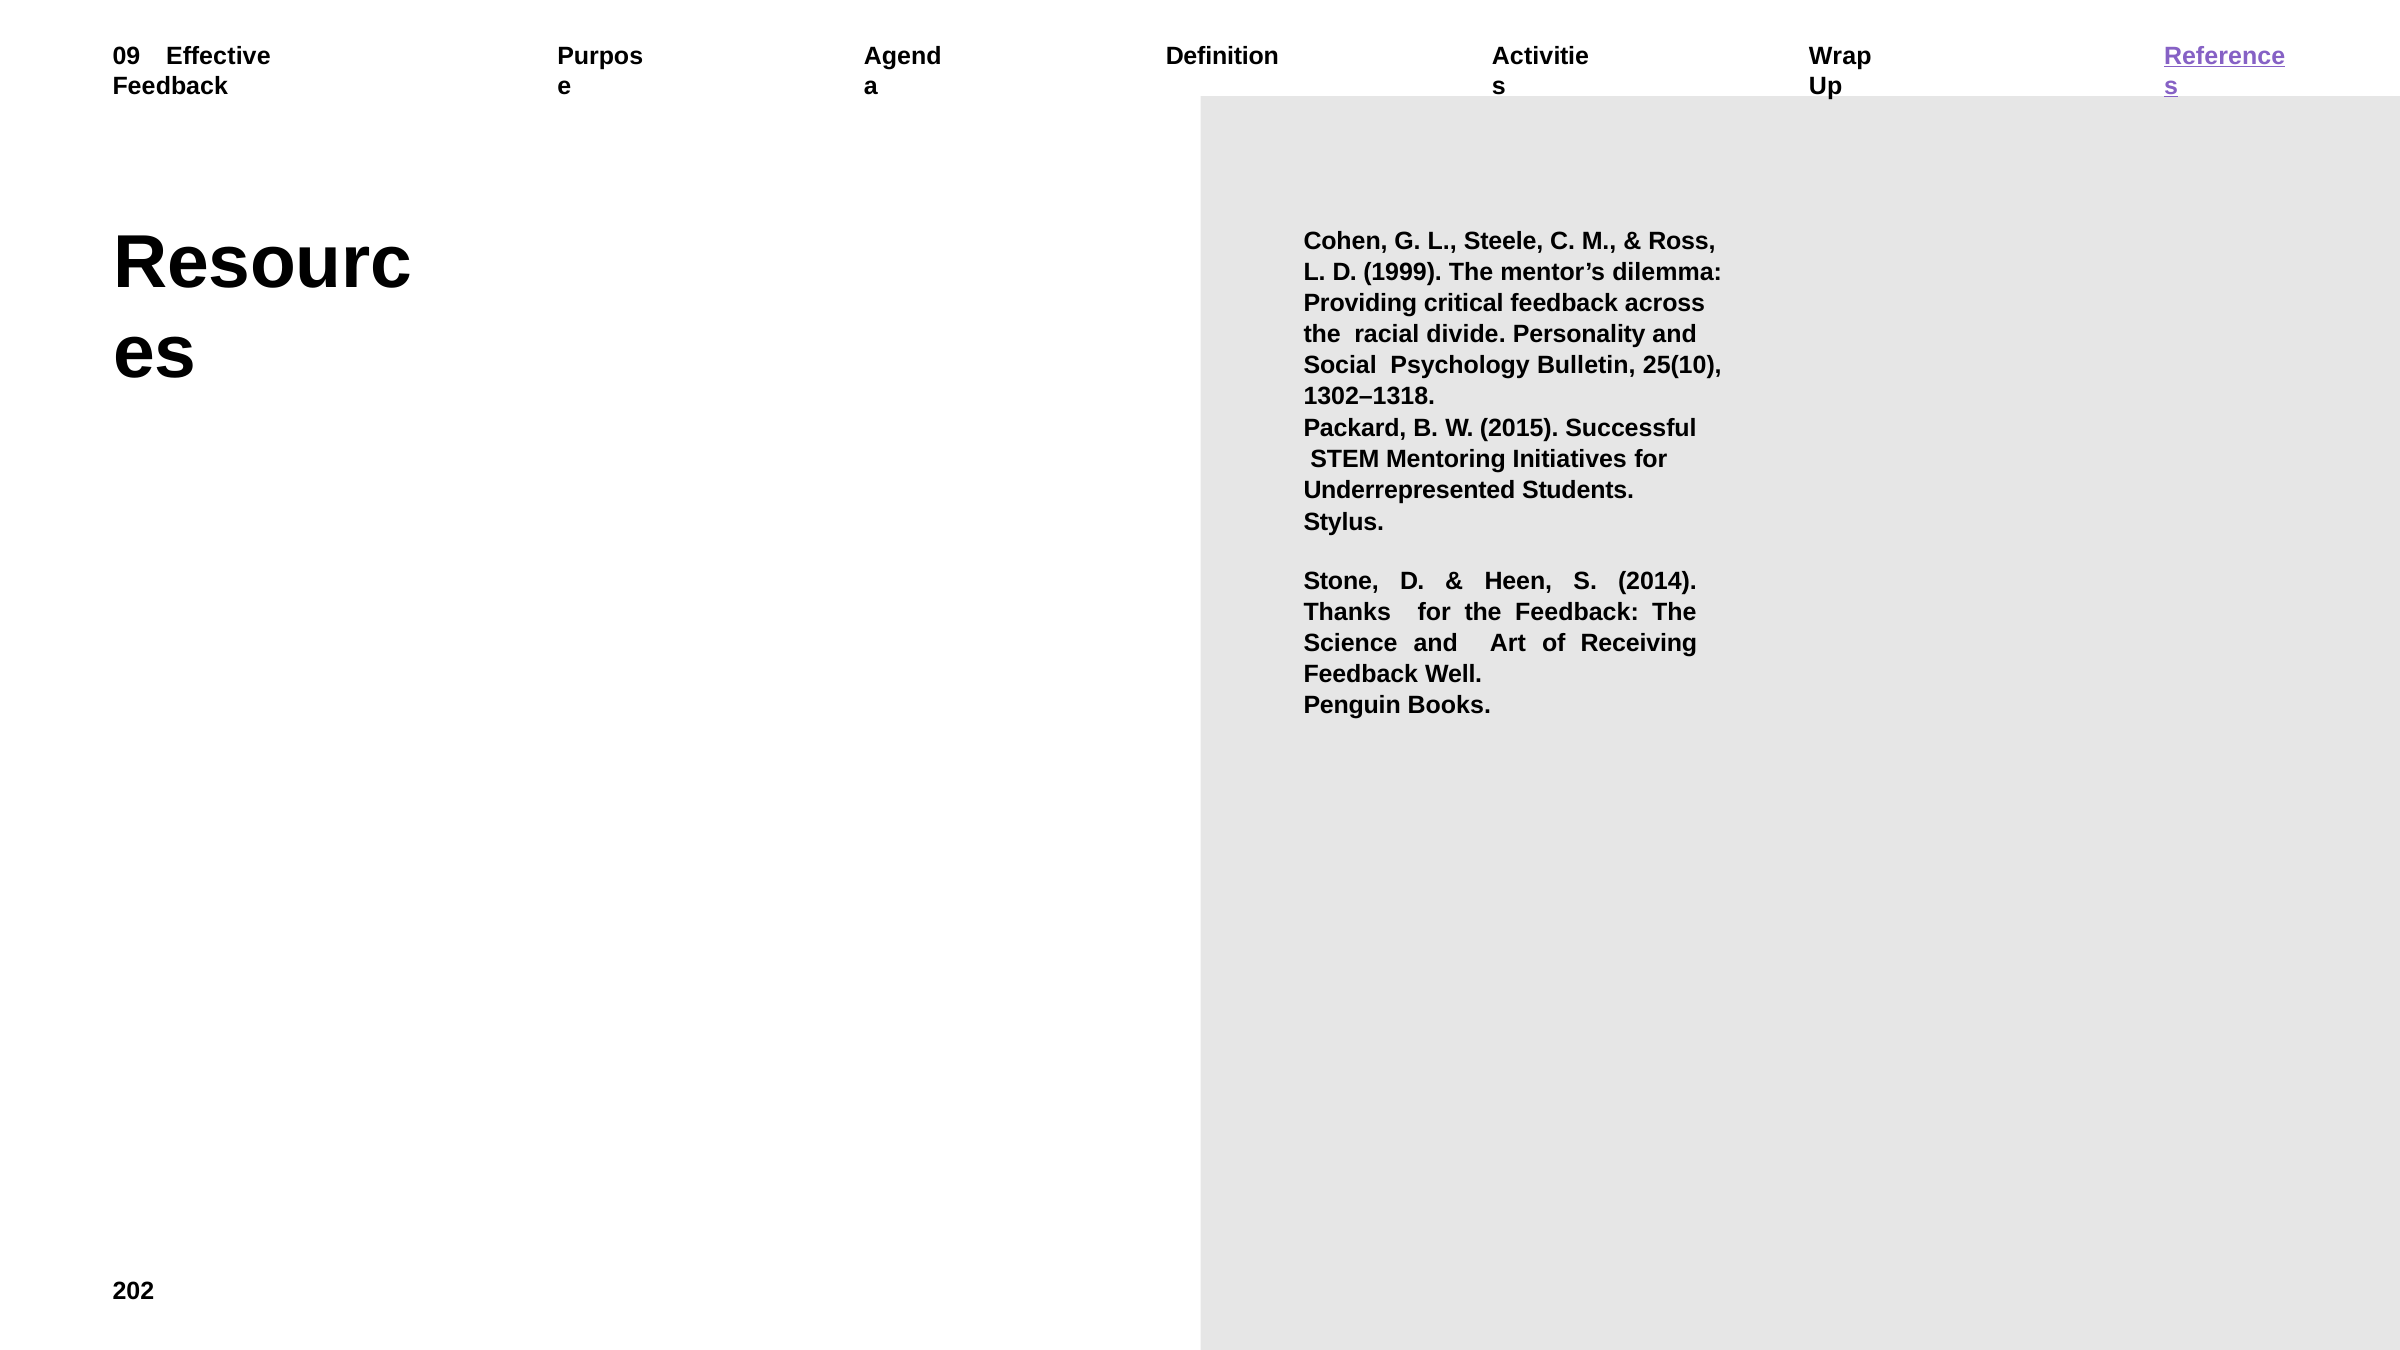

09	Effective	Feedback
Purpose
Agenda
Definition
Activities
Wrap	Up
References

Resources
Cohen, G. L., Steele, C. M., & Ross,
L. D. (1999). The mentor’s dilemma:  Providing critical feedback across the  racial divide. Personality and Social  Psychology Bulletin, 25(10), 1302–1318.
Packard, B. W. (2015). Successful  STEM Mentoring Initiatives for  Underrepresented Students. Stylus.

Stone, D. & Heen, S. (2014). Thanks  for the Feedback: The Science and  Art of Receiving Feedback Well.
Penguin Books.
202